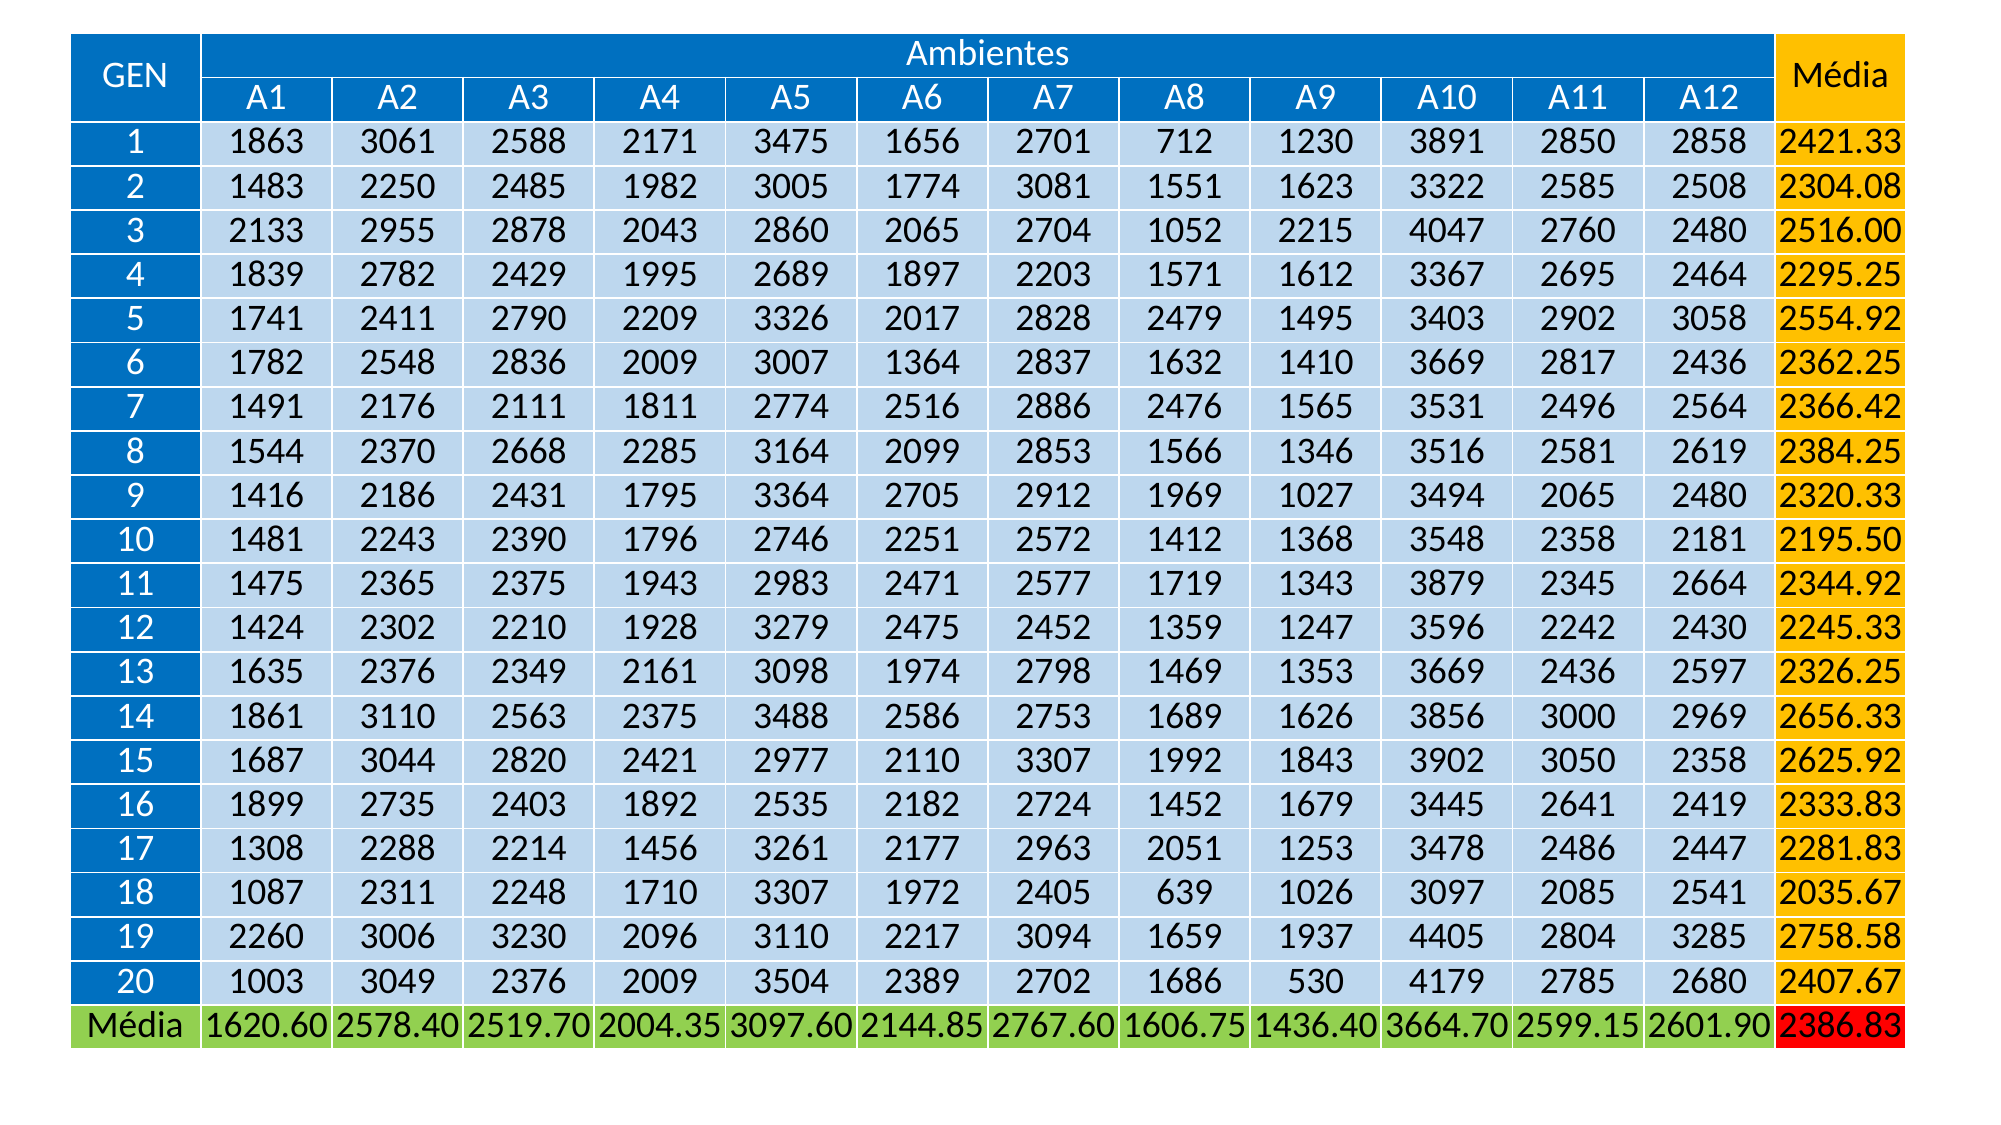

| GEN | Ambientes |  |  |  |  |  |  |  |  |  |  |  | Média |
| --- | --- | --- | --- | --- | --- | --- | --- | --- | --- | --- | --- | --- | --- |
|  | A1 | A2 | A3 | A4 | A5 | A6 | A7 | A8 | A9 | A10 | A11 | A12 |  |
| 1 | 1863 | 3061 | 2588 | 2171 | 3475 | 1656 | 2701 | 712 | 1230 | 3891 | 2850 | 2858 | 2421.33 |
| 2 | 1483 | 2250 | 2485 | 1982 | 3005 | 1774 | 3081 | 1551 | 1623 | 3322 | 2585 | 2508 | 2304.08 |
| 3 | 2133 | 2955 | 2878 | 2043 | 2860 | 2065 | 2704 | 1052 | 2215 | 4047 | 2760 | 2480 | 2516.00 |
| 4 | 1839 | 2782 | 2429 | 1995 | 2689 | 1897 | 2203 | 1571 | 1612 | 3367 | 2695 | 2464 | 2295.25 |
| 5 | 1741 | 2411 | 2790 | 2209 | 3326 | 2017 | 2828 | 2479 | 1495 | 3403 | 2902 | 3058 | 2554.92 |
| 6 | 1782 | 2548 | 2836 | 2009 | 3007 | 1364 | 2837 | 1632 | 1410 | 3669 | 2817 | 2436 | 2362.25 |
| 7 | 1491 | 2176 | 2111 | 1811 | 2774 | 2516 | 2886 | 2476 | 1565 | 3531 | 2496 | 2564 | 2366.42 |
| 8 | 1544 | 2370 | 2668 | 2285 | 3164 | 2099 | 2853 | 1566 | 1346 | 3516 | 2581 | 2619 | 2384.25 |
| 9 | 1416 | 2186 | 2431 | 1795 | 3364 | 2705 | 2912 | 1969 | 1027 | 3494 | 2065 | 2480 | 2320.33 |
| 10 | 1481 | 2243 | 2390 | 1796 | 2746 | 2251 | 2572 | 1412 | 1368 | 3548 | 2358 | 2181 | 2195.50 |
| 11 | 1475 | 2365 | 2375 | 1943 | 2983 | 2471 | 2577 | 1719 | 1343 | 3879 | 2345 | 2664 | 2344.92 |
| 12 | 1424 | 2302 | 2210 | 1928 | 3279 | 2475 | 2452 | 1359 | 1247 | 3596 | 2242 | 2430 | 2245.33 |
| 13 | 1635 | 2376 | 2349 | 2161 | 3098 | 1974 | 2798 | 1469 | 1353 | 3669 | 2436 | 2597 | 2326.25 |
| 14 | 1861 | 3110 | 2563 | 2375 | 3488 | 2586 | 2753 | 1689 | 1626 | 3856 | 3000 | 2969 | 2656.33 |
| 15 | 1687 | 3044 | 2820 | 2421 | 2977 | 2110 | 3307 | 1992 | 1843 | 3902 | 3050 | 2358 | 2625.92 |
| 16 | 1899 | 2735 | 2403 | 1892 | 2535 | 2182 | 2724 | 1452 | 1679 | 3445 | 2641 | 2419 | 2333.83 |
| 17 | 1308 | 2288 | 2214 | 1456 | 3261 | 2177 | 2963 | 2051 | 1253 | 3478 | 2486 | 2447 | 2281.83 |
| 18 | 1087 | 2311 | 2248 | 1710 | 3307 | 1972 | 2405 | 639 | 1026 | 3097 | 2085 | 2541 | 2035.67 |
| 19 | 2260 | 3006 | 3230 | 2096 | 3110 | 2217 | 3094 | 1659 | 1937 | 4405 | 2804 | 3285 | 2758.58 |
| 20 | 1003 | 3049 | 2376 | 2009 | 3504 | 2389 | 2702 | 1686 | 530 | 4179 | 2785 | 2680 | 2407.67 |
| Média | 1620.60 | 2578.40 | 2519.70 | 2004.35 | 3097.60 | 2144.85 | 2767.60 | 1606.75 | 1436.40 | 3664.70 | 2599.15 | 2601.90 | 2386.83 |